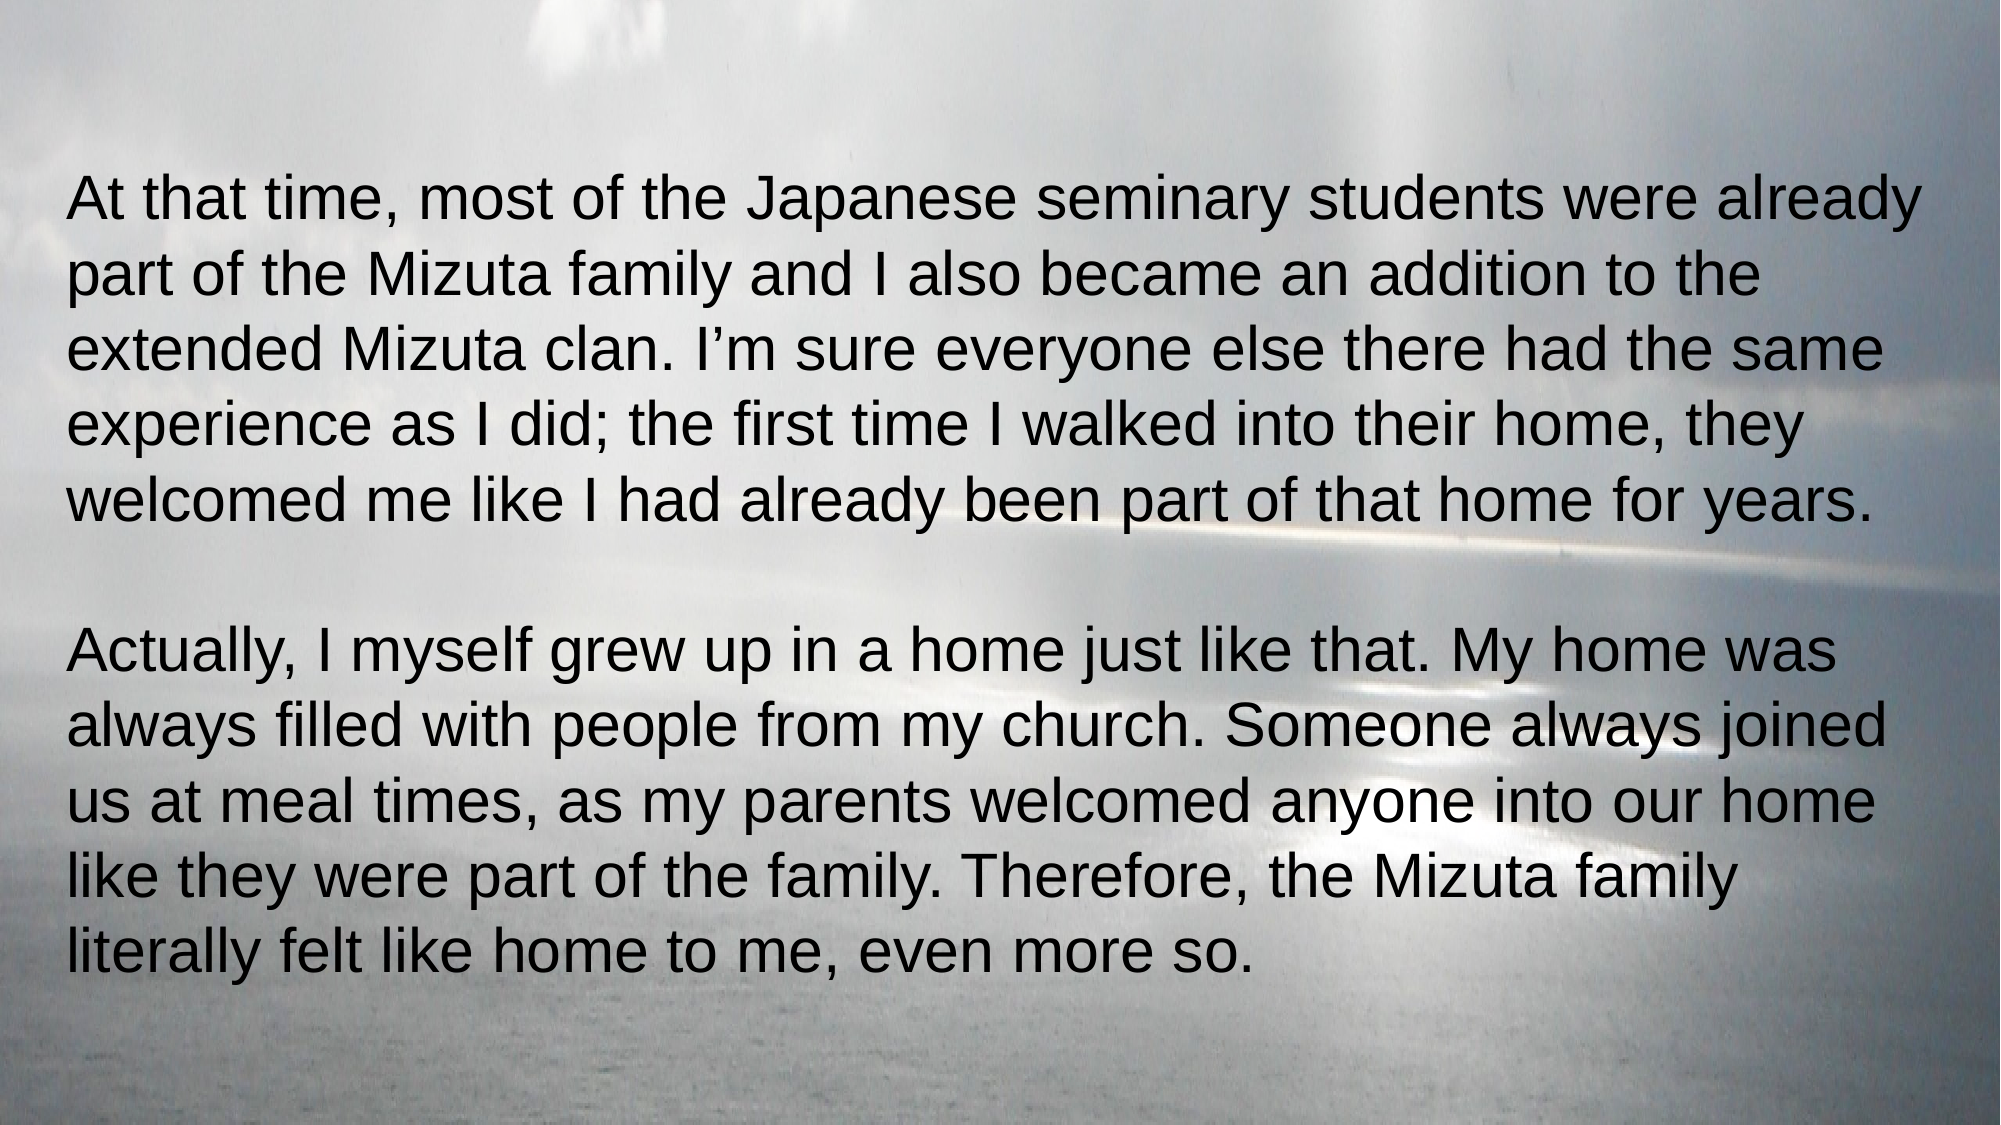

At that time, most of the Japanese seminary students were already part of the Mizuta family and I also became an addition to the extended Mizuta clan. I’m sure everyone else there had the same experience as I did; the first time I walked into their home, they welcomed me like I had already been part of that home for years.

Actually, I myself grew up in a home just like that. My home was always filled with people from my church. Someone always joined us at meal times, as my parents welcomed anyone into our home like they were part of the family. Therefore, the Mizuta family literally felt like home to me, even more so.